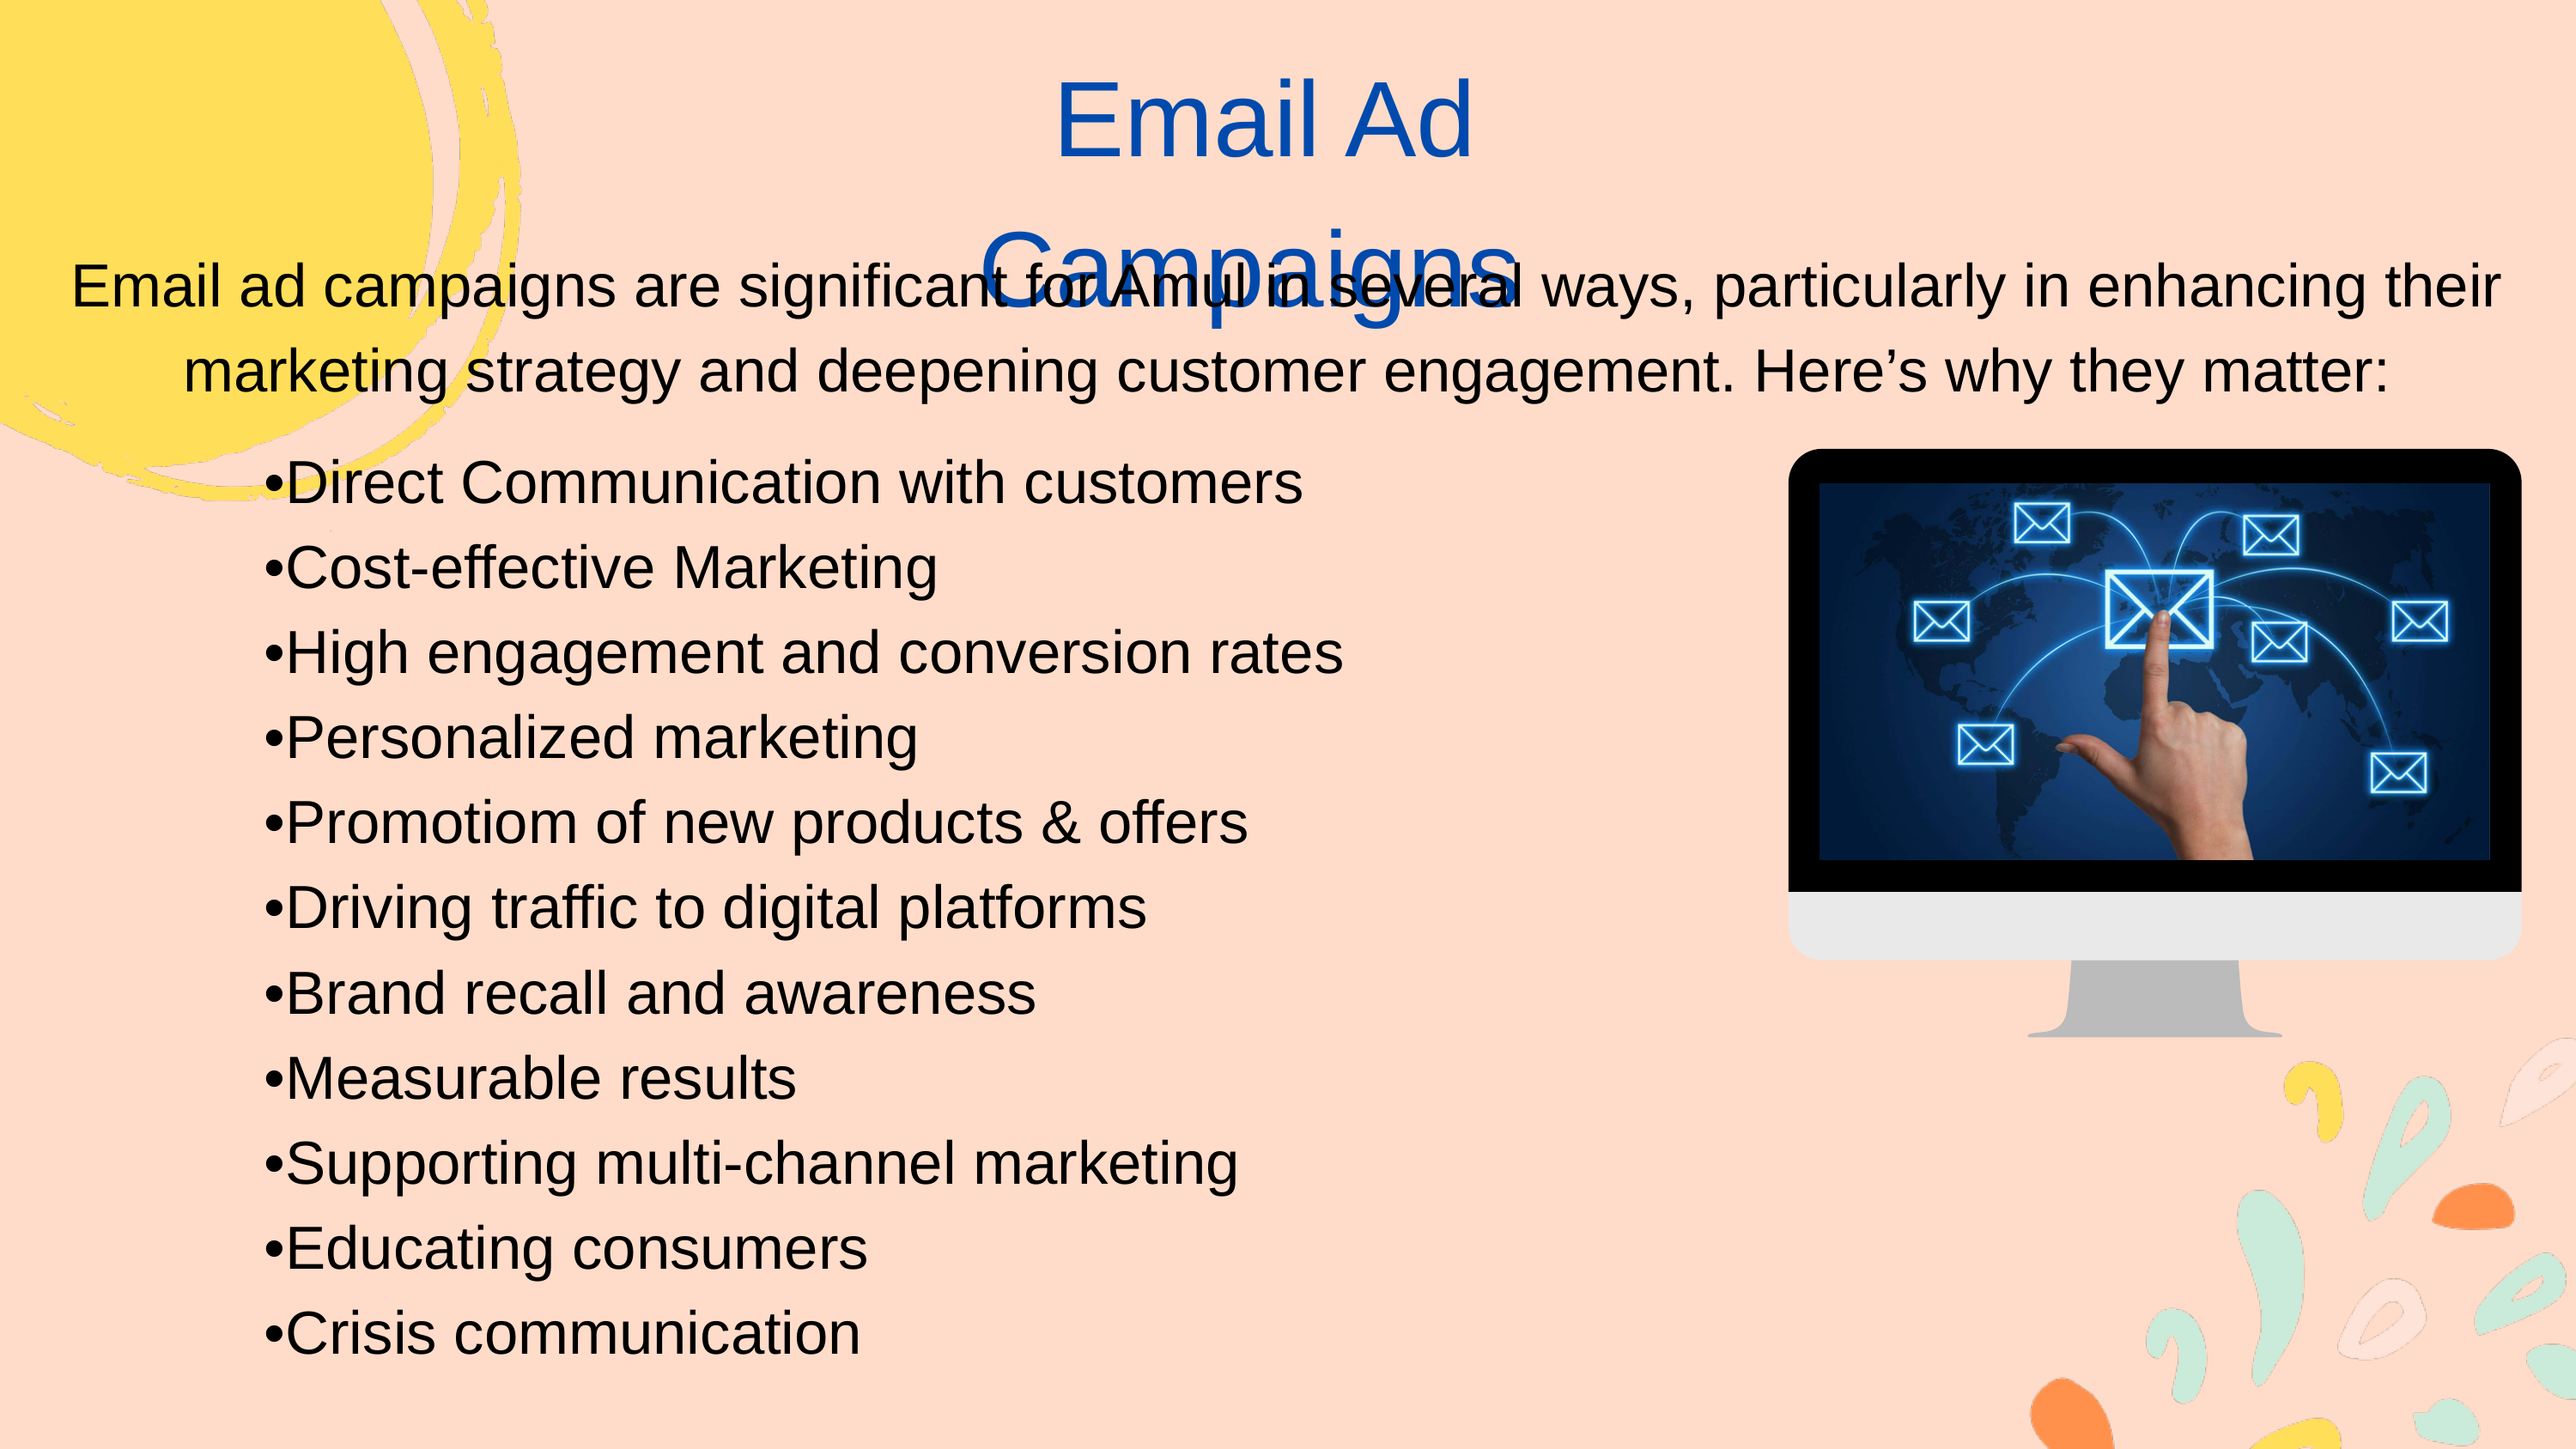

Email Ad Campaigns
Email ad campaigns are significant for Amul in several ways, particularly in enhancing their marketing strategy and deepening customer engagement. Here’s why they matter:
•Direct Communication with customers
•Cost-effective Marketing
•High engagement and conversion rates
•Personalized marketing
•Promotiom of new products & offers
•Driving traffic to digital platforms
•Brand recall and awareness
•Measurable results
•Supporting multi-channel marketing
•Educating consumers
•Crisis communication